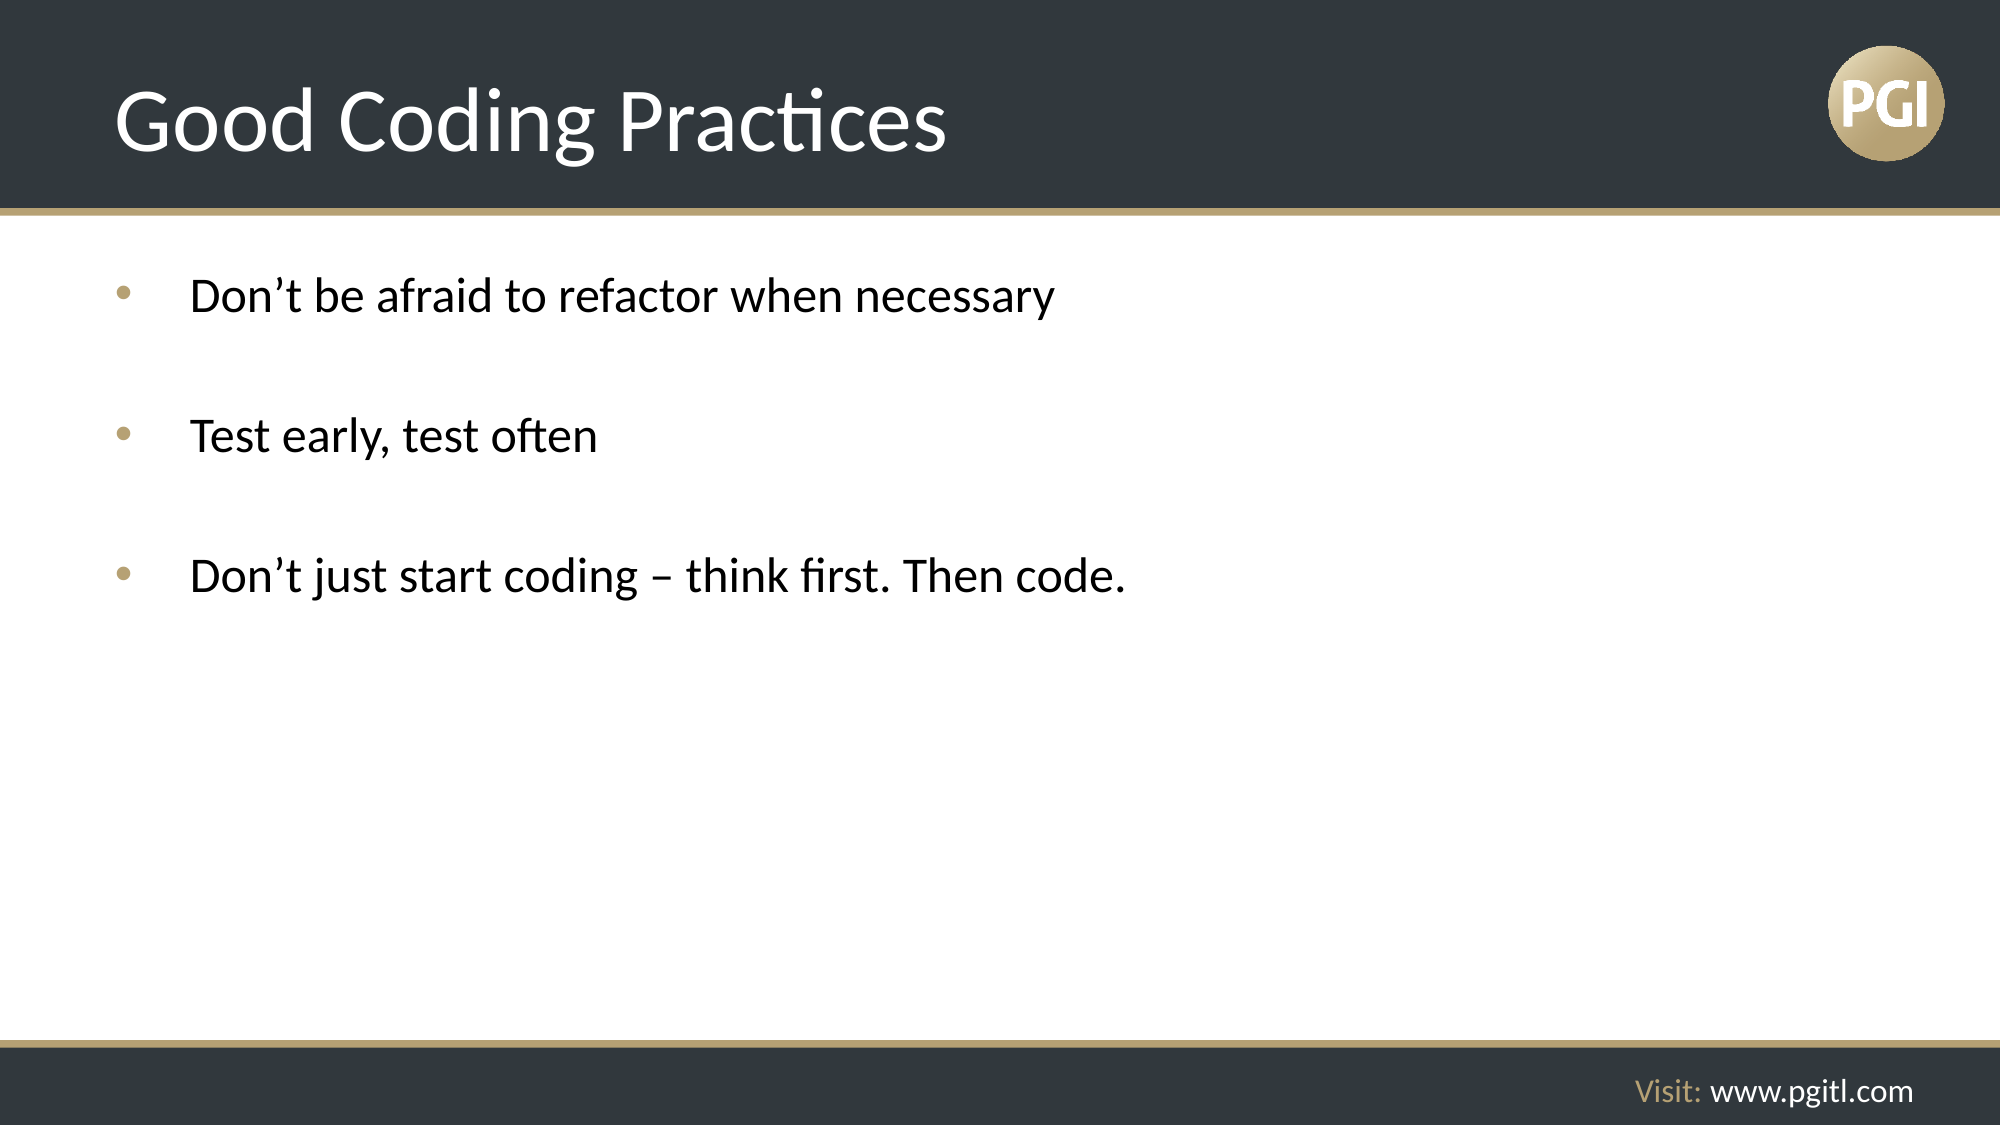

# Good Coding Practices
Don’t be afraid to refactor when necessary

Test early, test often

Don’t just start coding – think first. Then code.